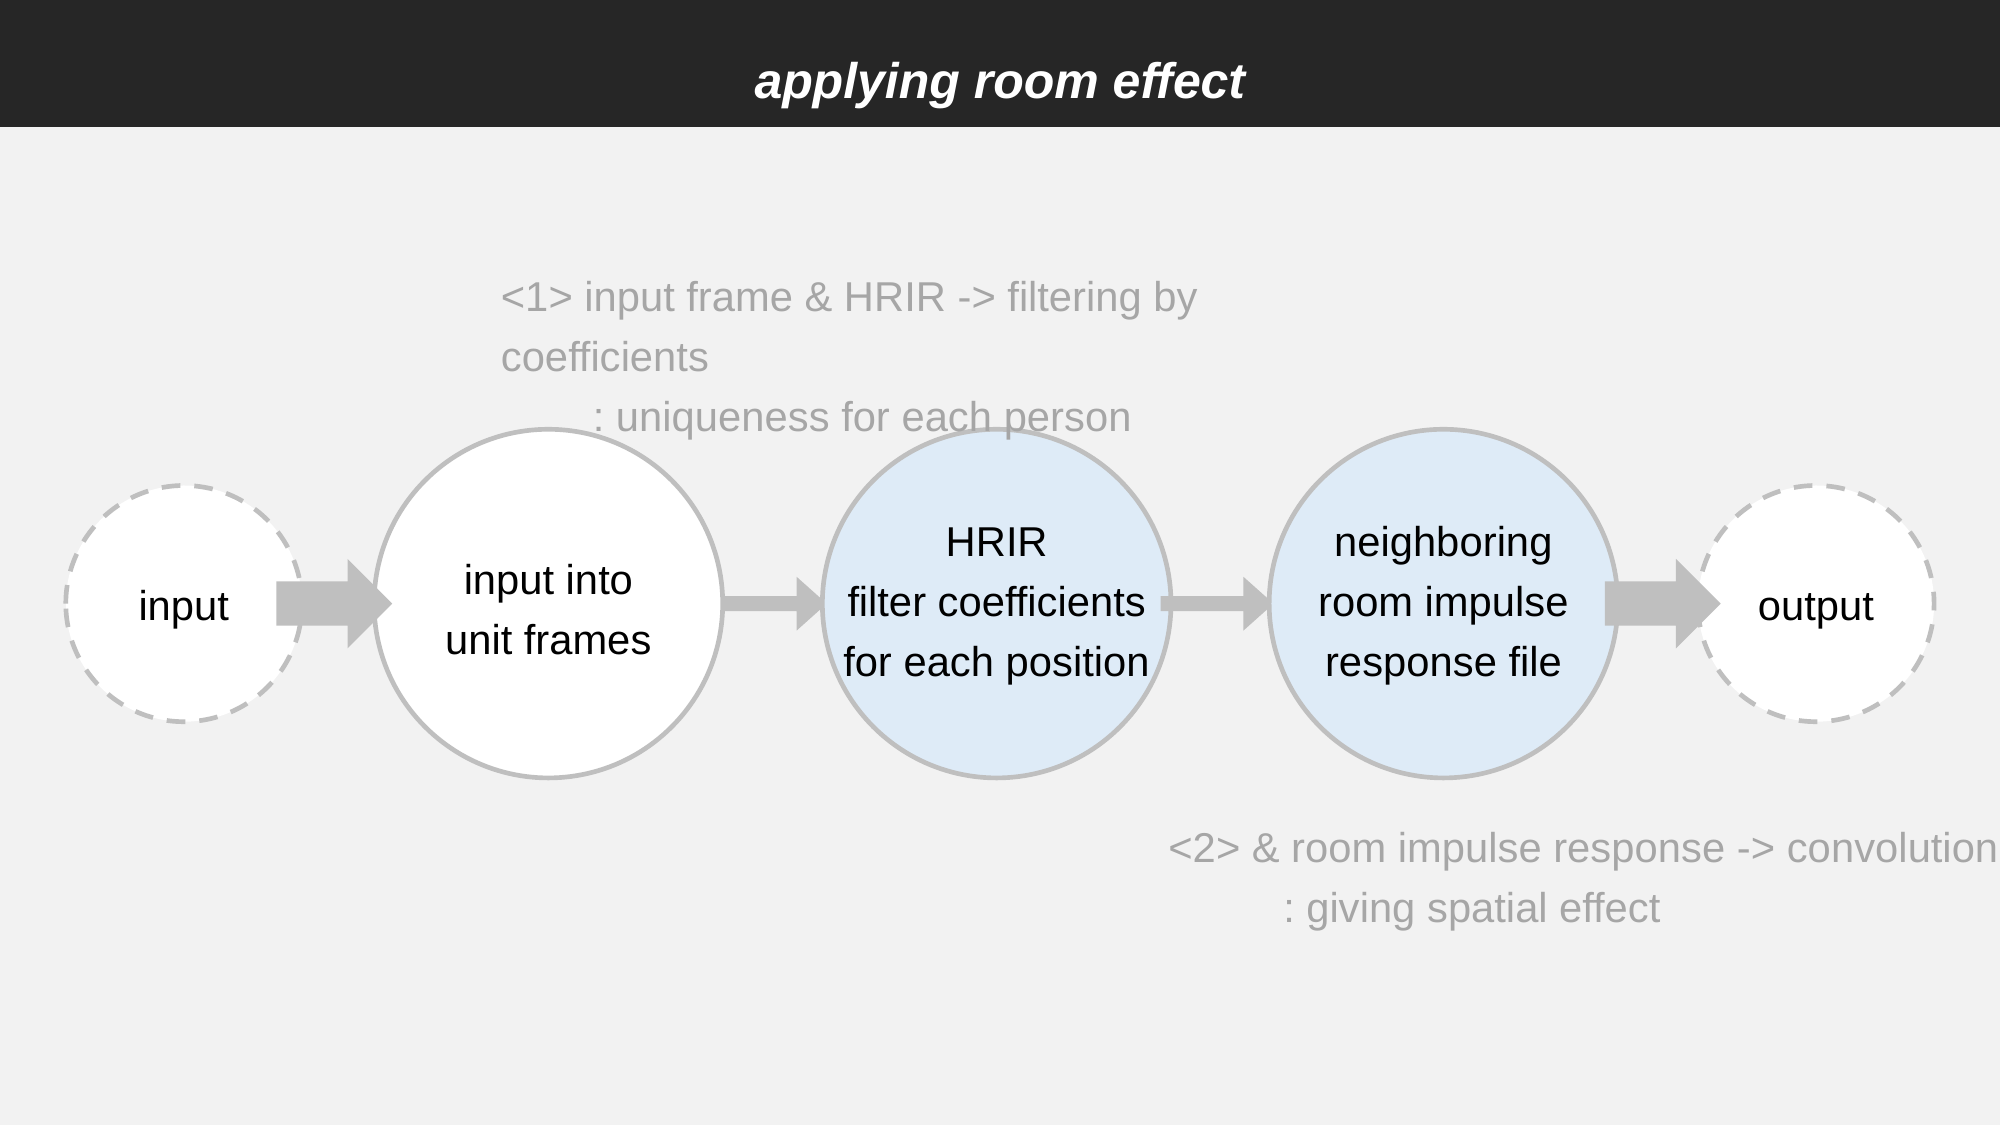

applying room effect
<1> input frame & HRIR -> filtering by coefficients
        : uniqueness for each person

HRIR
filter coefficients
for each position

neighboring
room impulse
response file

input into
unit frames

input

output

<2> & room impulse response -> convolution
          : giving spatial effect